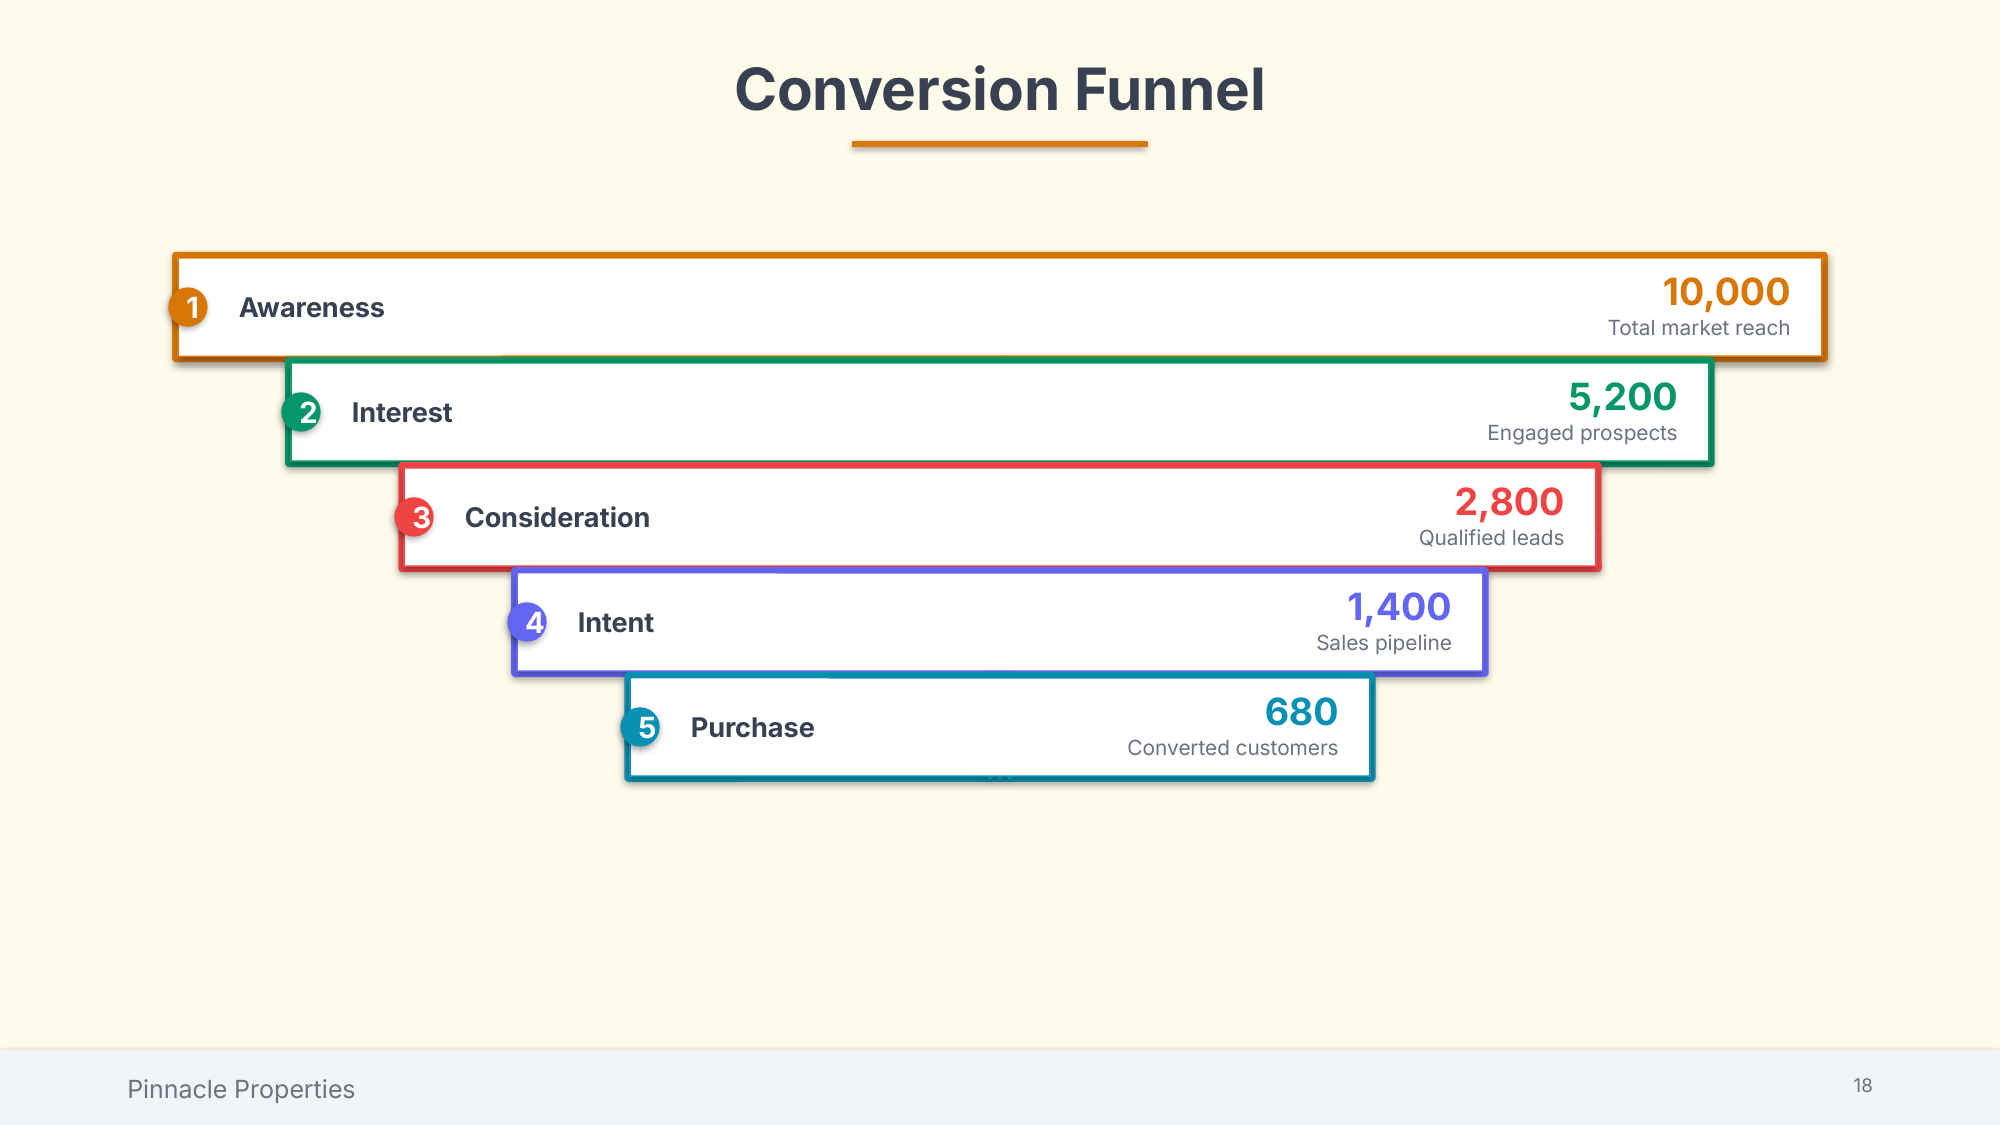

Conversion Funnel

10,000
Awareness

1
Total market reach

5,200
Interest

2
Engaged prospects

2,800
Consideration

3
Qualified leads

1,400
Intent

4
Sales pipeline

680
Purchase

5
Converted customers

Pinnacle Properties
18